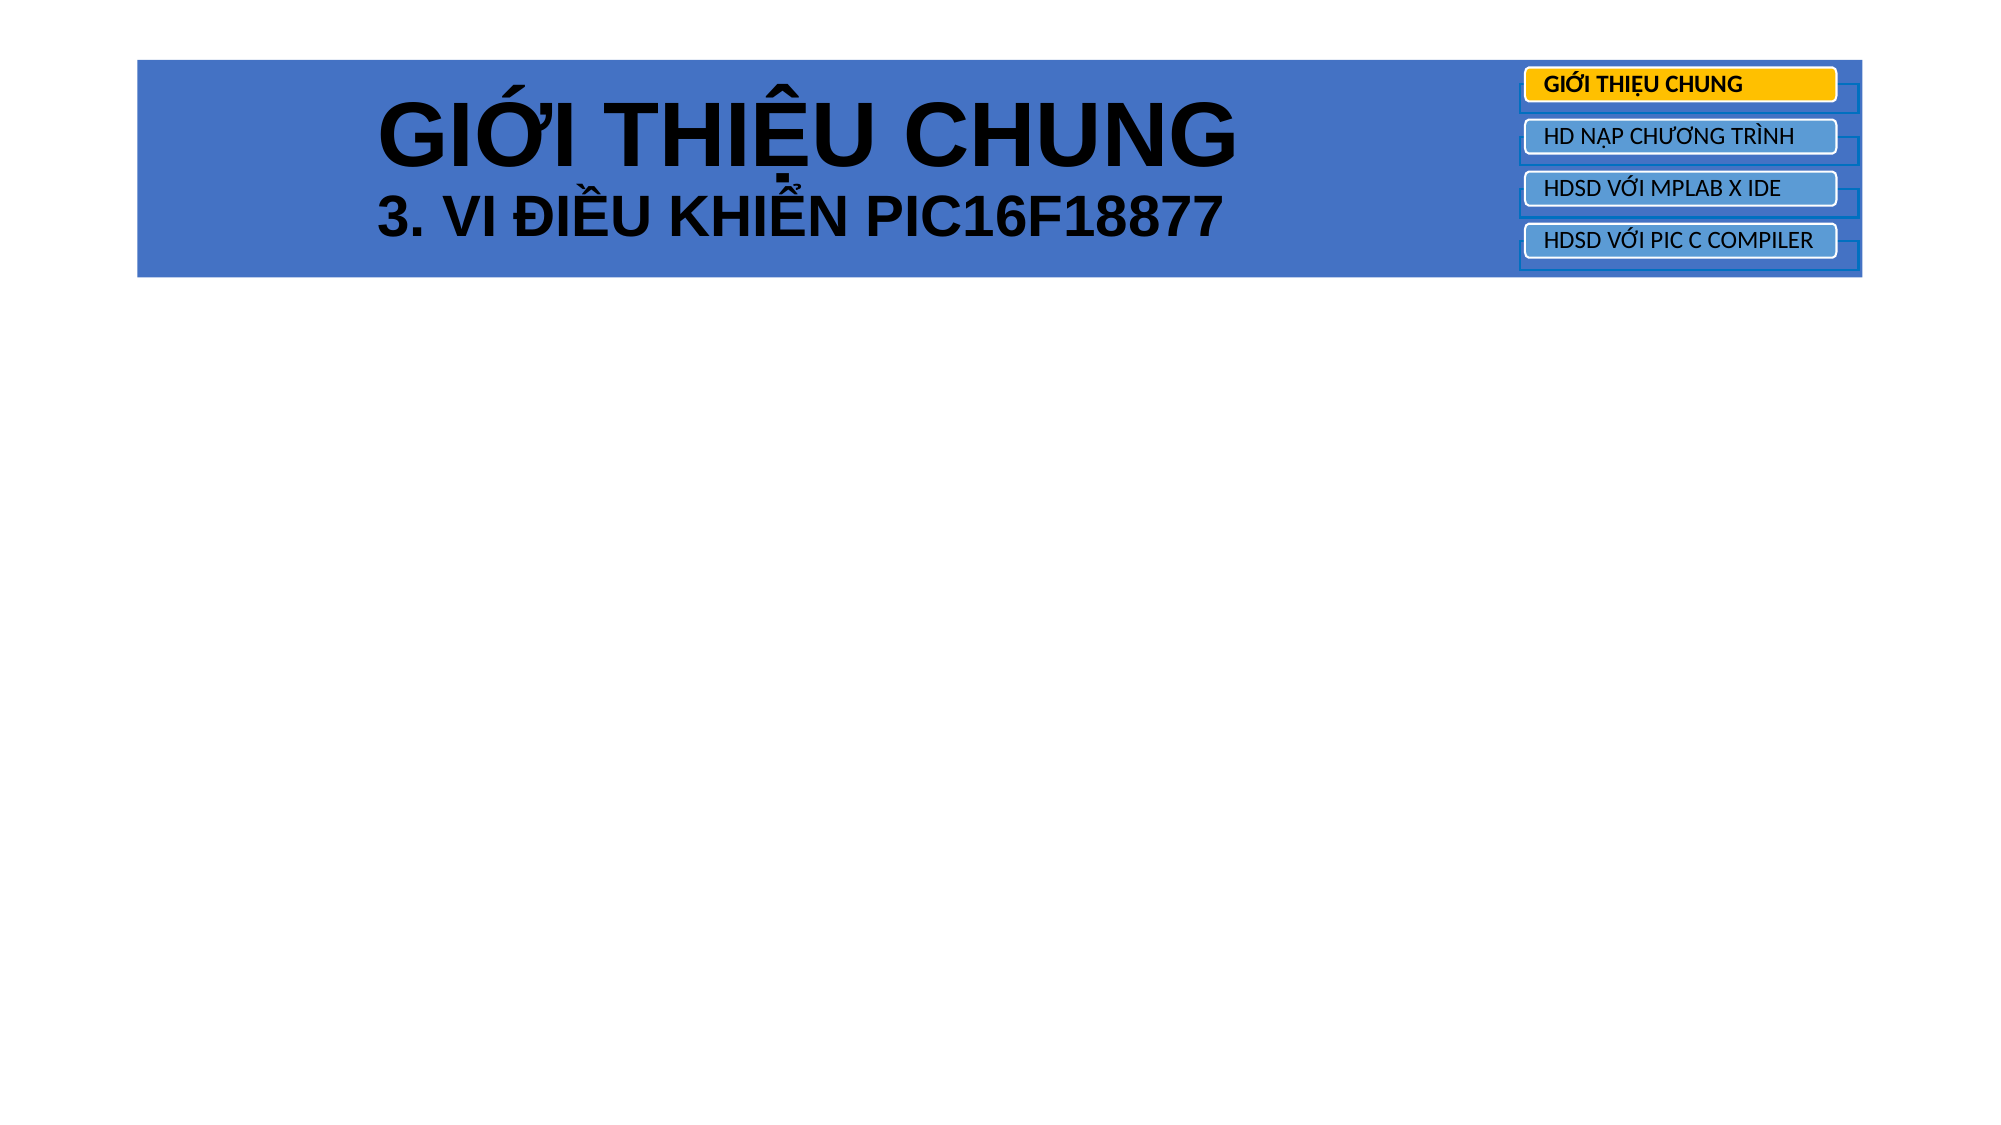

# GIỚI THIỆU CHUNG 3. VI ĐIỀU KHIỂN PIC16F18877
GIỚI THIỆU CHUNG

HD NẠP CHƯƠNG TRÌNH

HDSD VỚI MPLAB X IDE

HDSD VỚI PIC C COMPILER